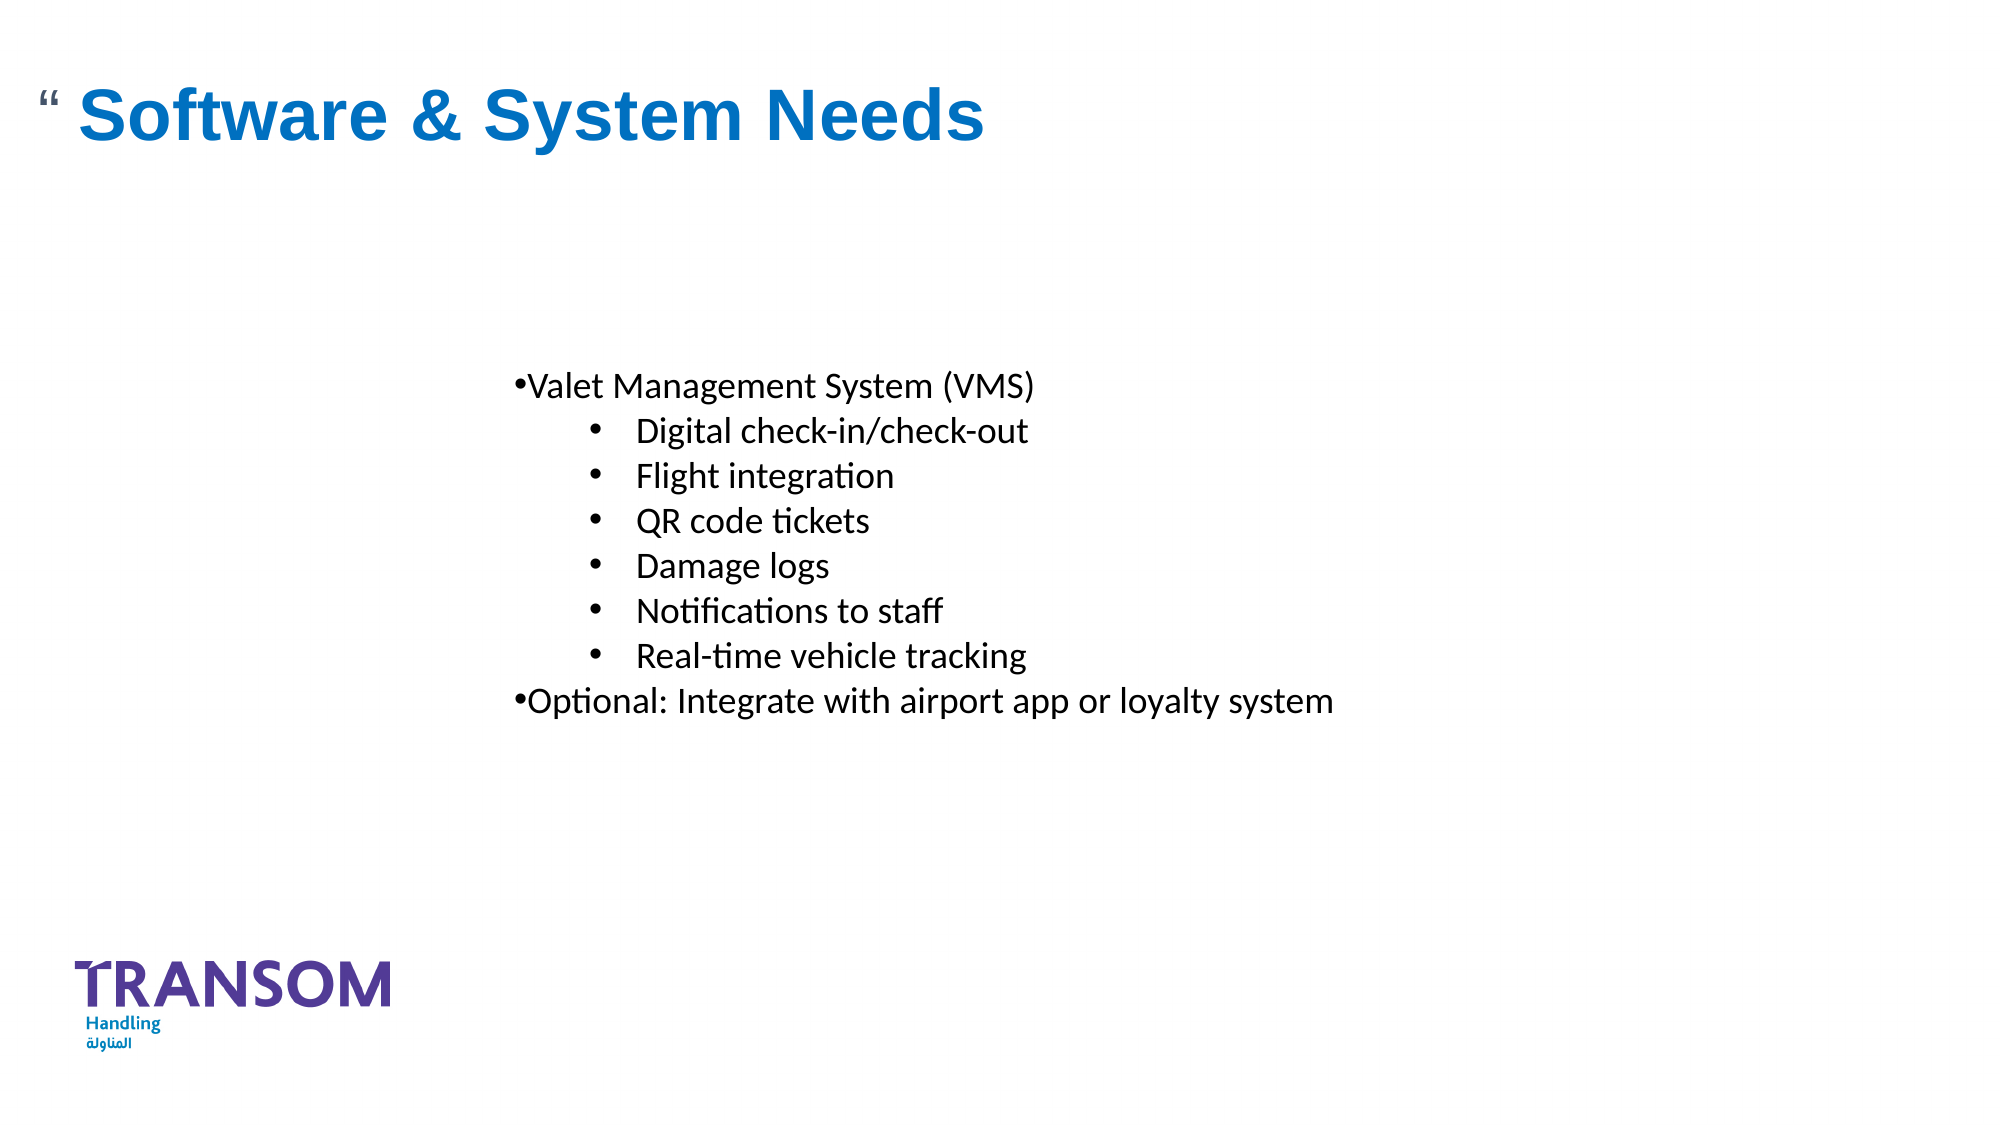

Software & System Needs
Valet Management System (VMS)
Digital check-in/check-out
Flight integration
QR code tickets
Damage logs
Notifications to staff
Real-time vehicle tracking
Optional: Integrate with airport app or loyalty system